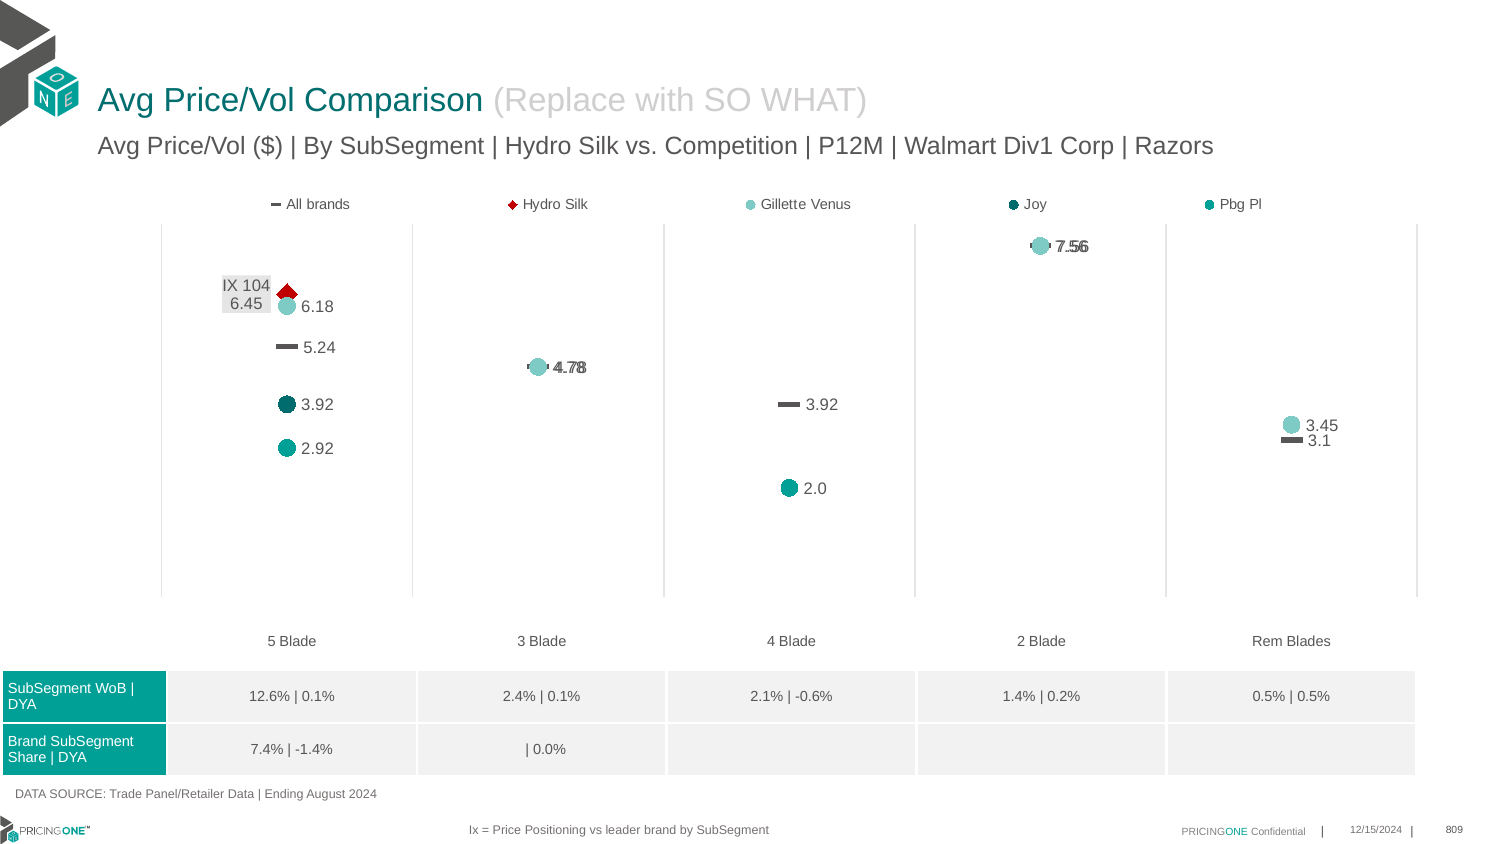

# Avg Price/Vol Comparison (Replace with SO WHAT)
Avg Price/Vol ($) | By SubSegment | Hydro Silk vs. Competition | P12M | Walmart Div1 Corp | Razors

### Chart

| Category | All brands | Hydro Silk | Gillette Venus | Joy | Pbg Pl |
|---|---|---|---|---|---|
| IX 104 | 5.24 | 6.45 | 6.18 | 3.92 | 2.92 |
| IX 0 | 4.78 | None | 4.78 | None | None |
| None | 3.92 | None | None | None | 2.0 |
| None | 7.56 | None | 7.56 | None | None |
| None | 3.1 | None | 3.45 | None | None |
|  | 5 Blade | 3 Blade | 4 Blade | 2 Blade | Rem Blades |
| --- | --- | --- | --- | --- | --- |
| SubSegment WoB | DYA | 12.6% | 0.1% | 2.4% | 0.1% | 2.1% | -0.6% | 1.4% | 0.2% | 0.5% | 0.5% |
| Brand SubSegment Share | DYA | 7.4% | -1.4% | | 0.0% |  |  |  |
DATA SOURCE: Trade Panel/Retailer Data | Ending August 2024
Ix = Price Positioning vs leader brand by SubSegment
12/15/2024
809